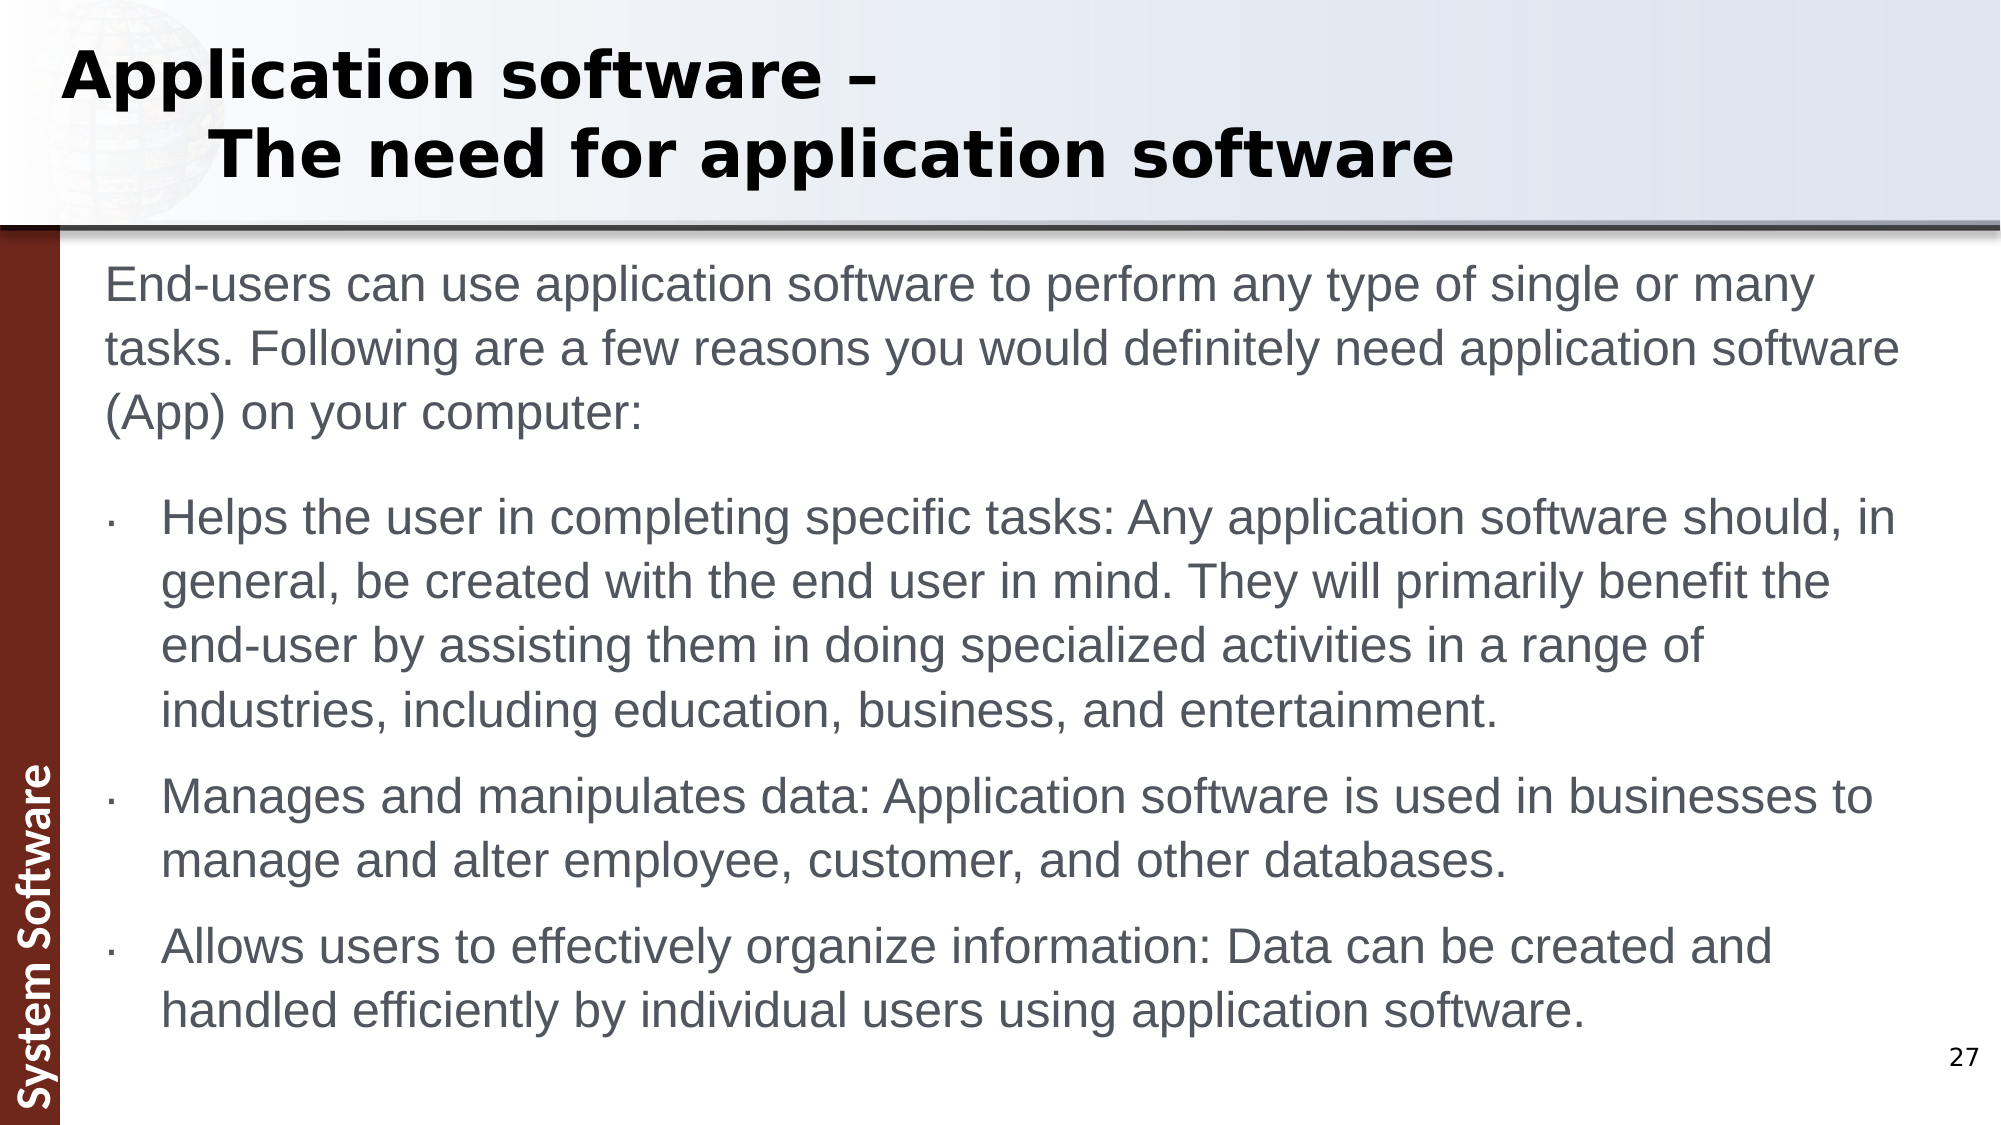

Application software –
			The need for application software
End-users can use application software to perform any type of single or many tasks. Following are a few reasons you would definitely need application software (App) on your computer:
Helps the user in completing specific tasks: Any application software should, in general, be created with the end user in mind. They will primarily benefit the end-user by assisting them in doing specialized activities in a range of industries, including education, business, and entertainment.
Manages and manipulates data: Application software is used in businesses to manage and alter employee, customer, and other databases.
Allows users to effectively organize information: Data can be created and handled efficiently by individual users using application software.
27